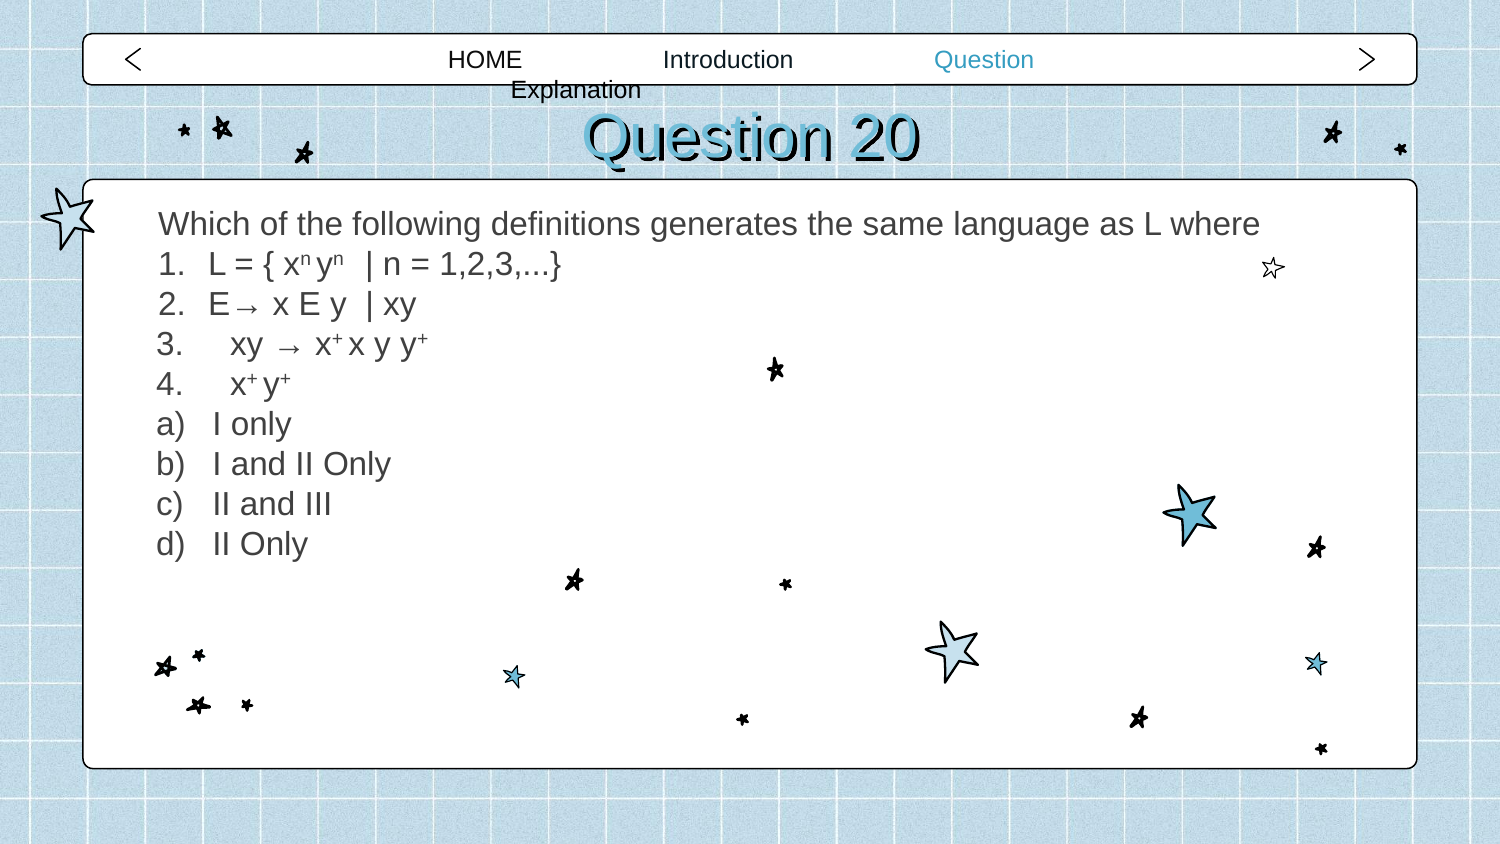

HOME                    Introduction                    Question                    Explanation

# Question 20

Which of the following definitions generates the same language as L where
L = { xn yn    | n = 1,2,3,...}
E→ x E y  | xy
     xy → x+ x y y+
     x+ y+
I only
I and II Only
II and III
II Only